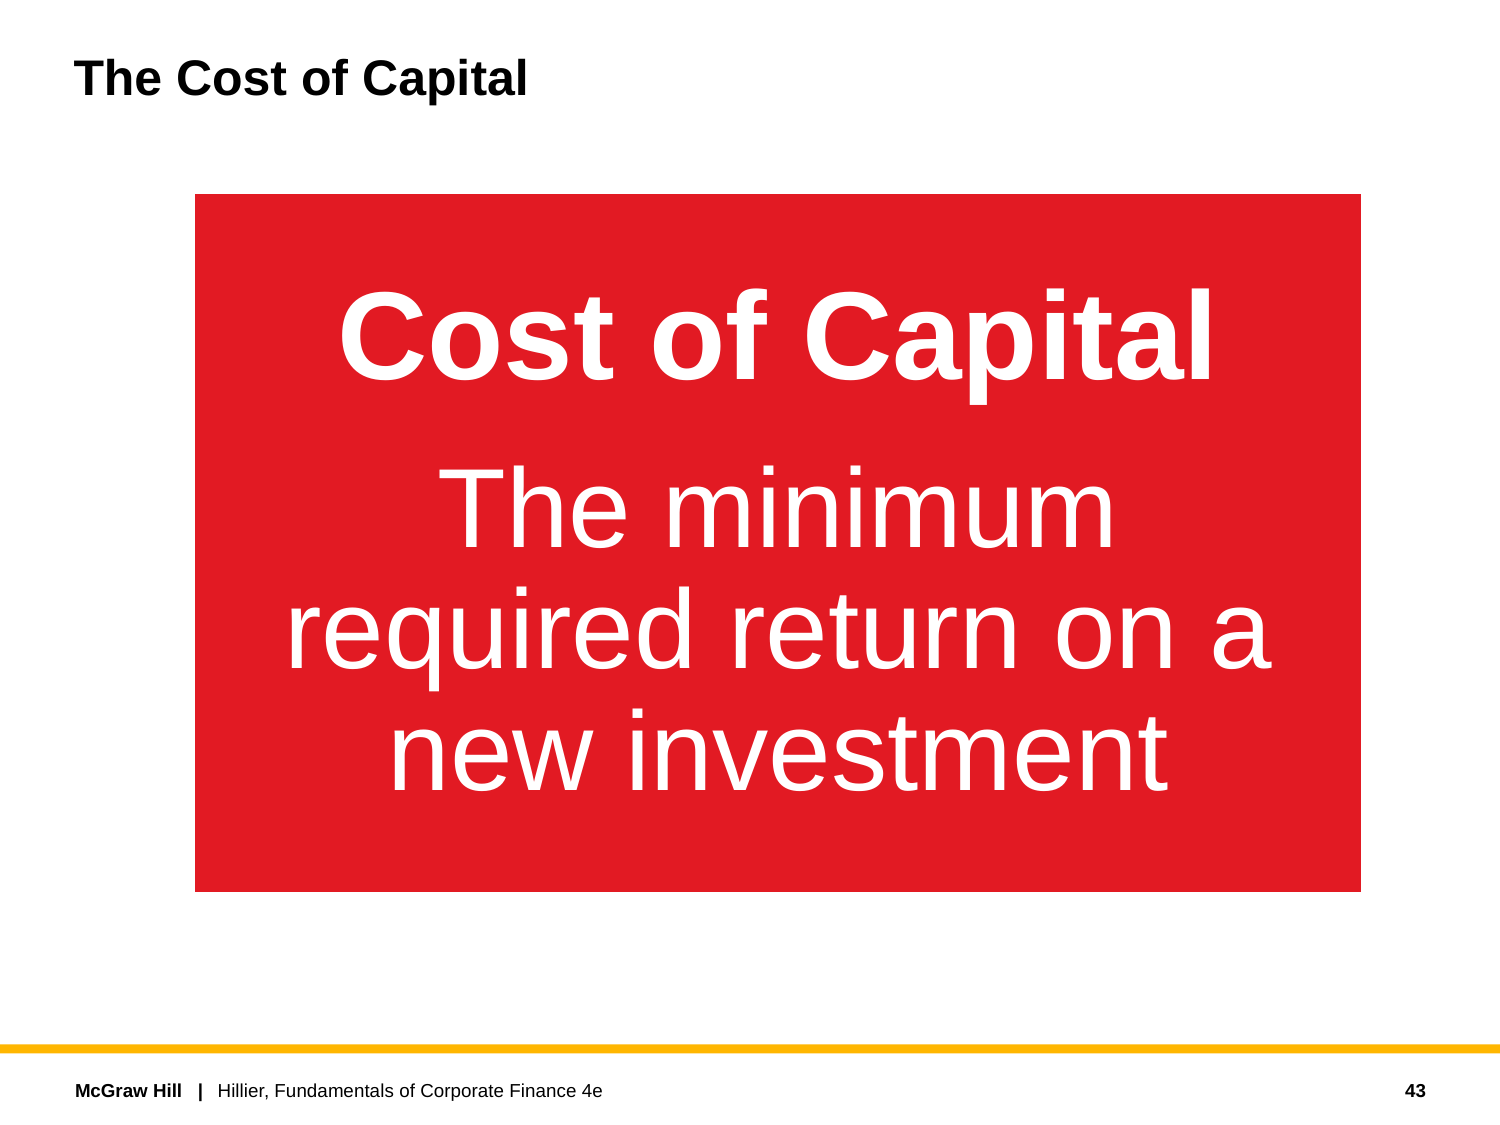

# The Cost of Capital
Cost of Capital
The minimum required return on a new investment
43
Hillier, Fundamentals of Corporate Finance 4e